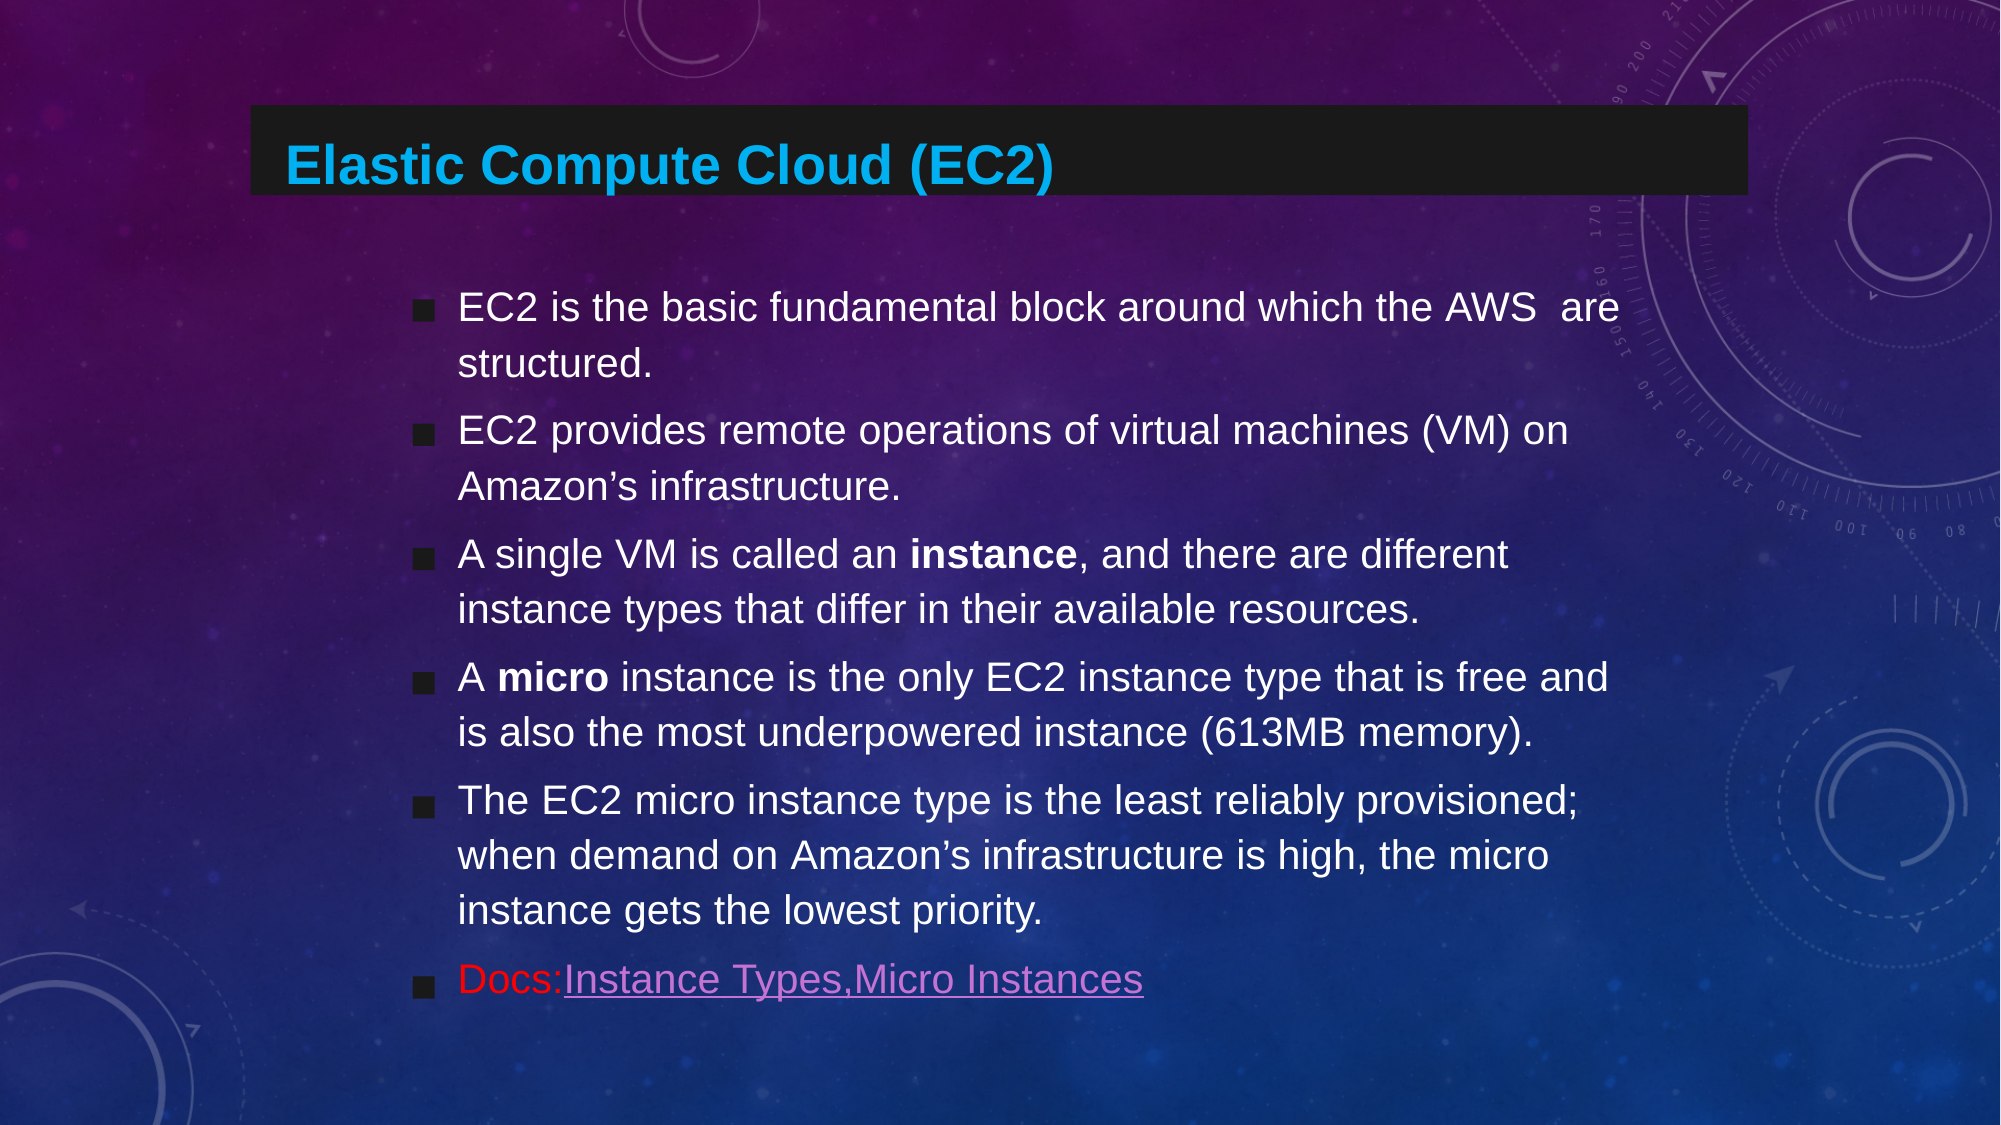

Elastic Compute Cloud (EC2)
EC2 is the basic fundamental block around which the AWS  are structured.
EC2 provides remote operations of virtual machines (VM) on  Amazon’s infrastructure.
A single VM is called an instance, and there are different  instance types that differ in their available resources.
A micro instance is the only EC2 instance type that is free and  is also the most underpowered instance (613MB memory).
The EC2 micro instance type is the least reliably provisioned;  when demand on Amazon’s infrastructure is high, the micro  instance gets the lowest priority.
Docs:Instance Types,Micro Instances